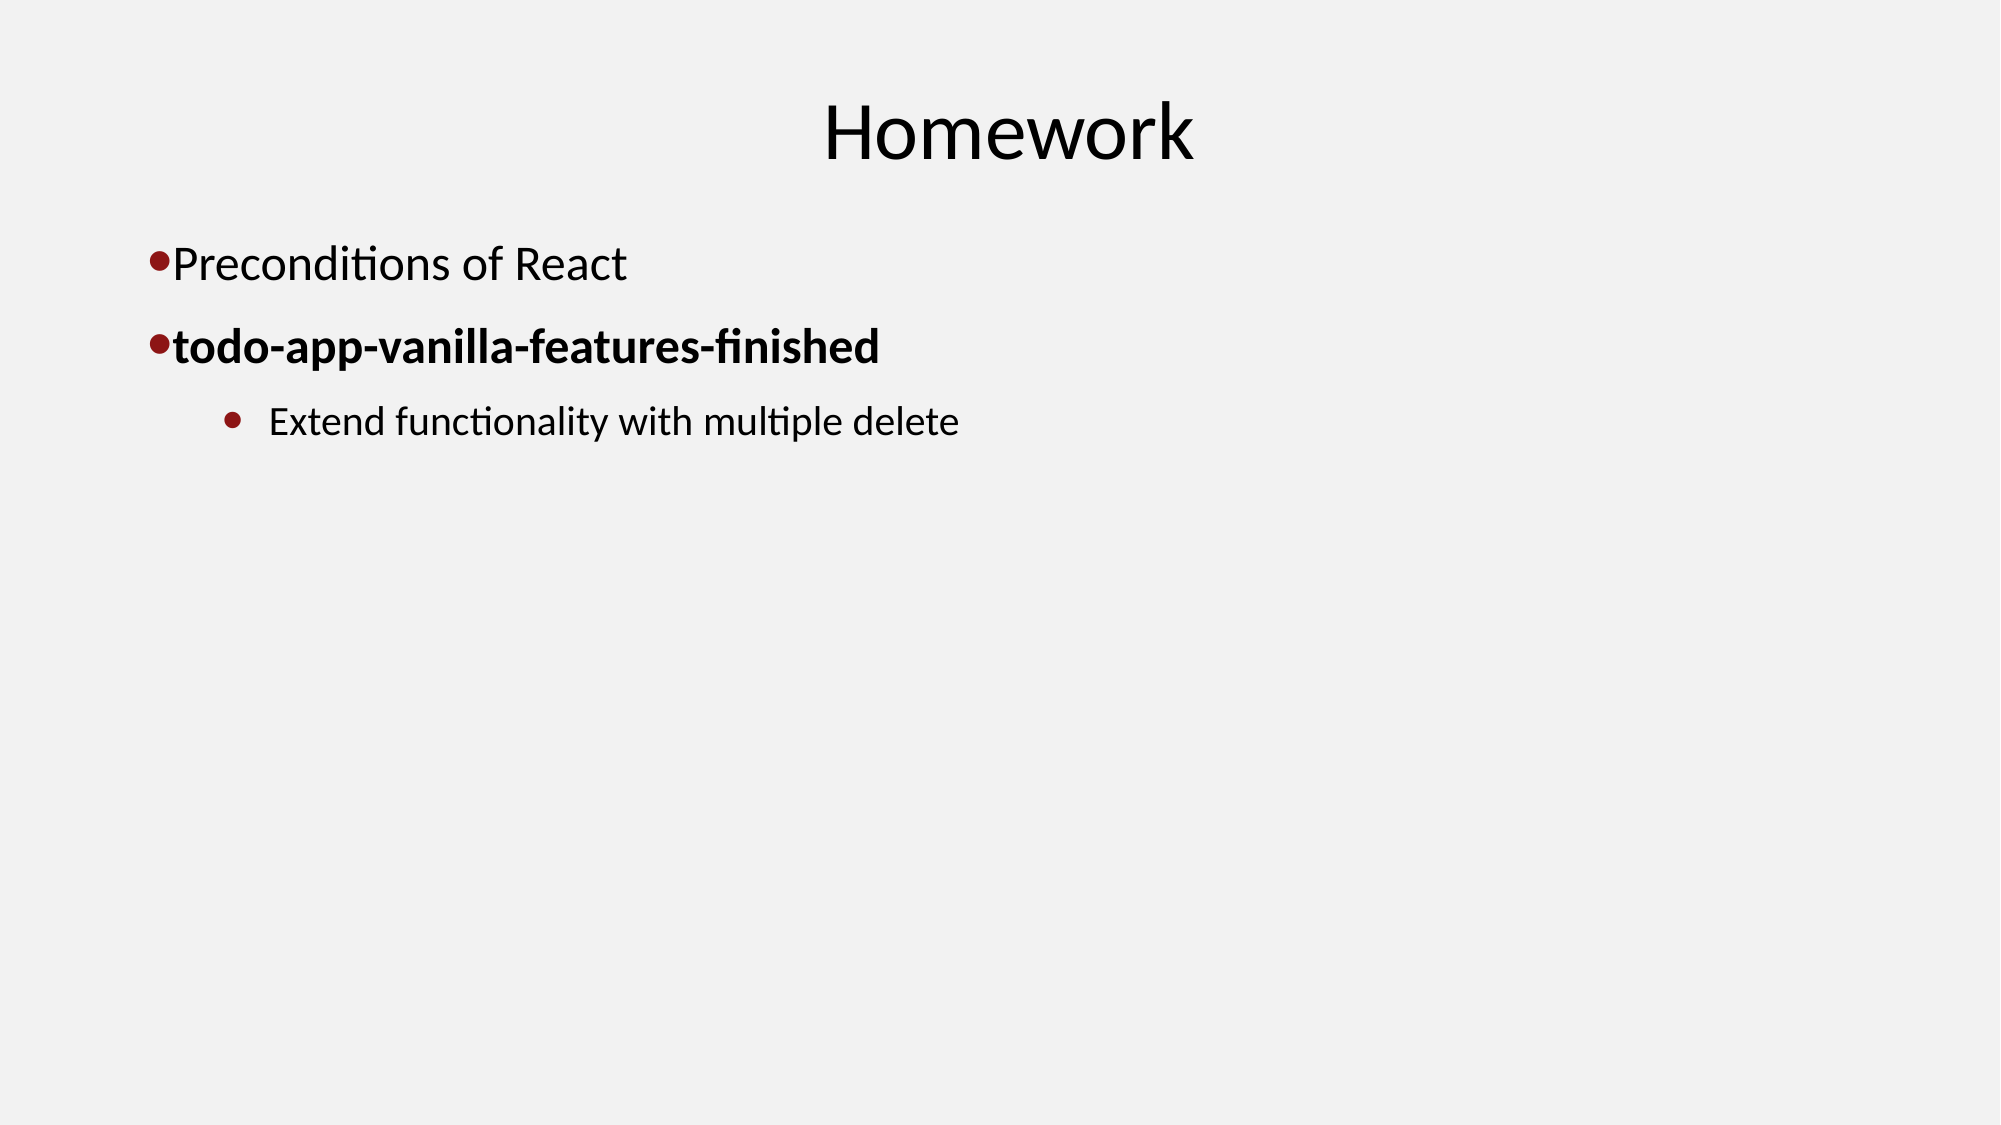

# Homework
Preconditions of React
todo-app-vanilla-features-finished
Extend functionality with multiple delete